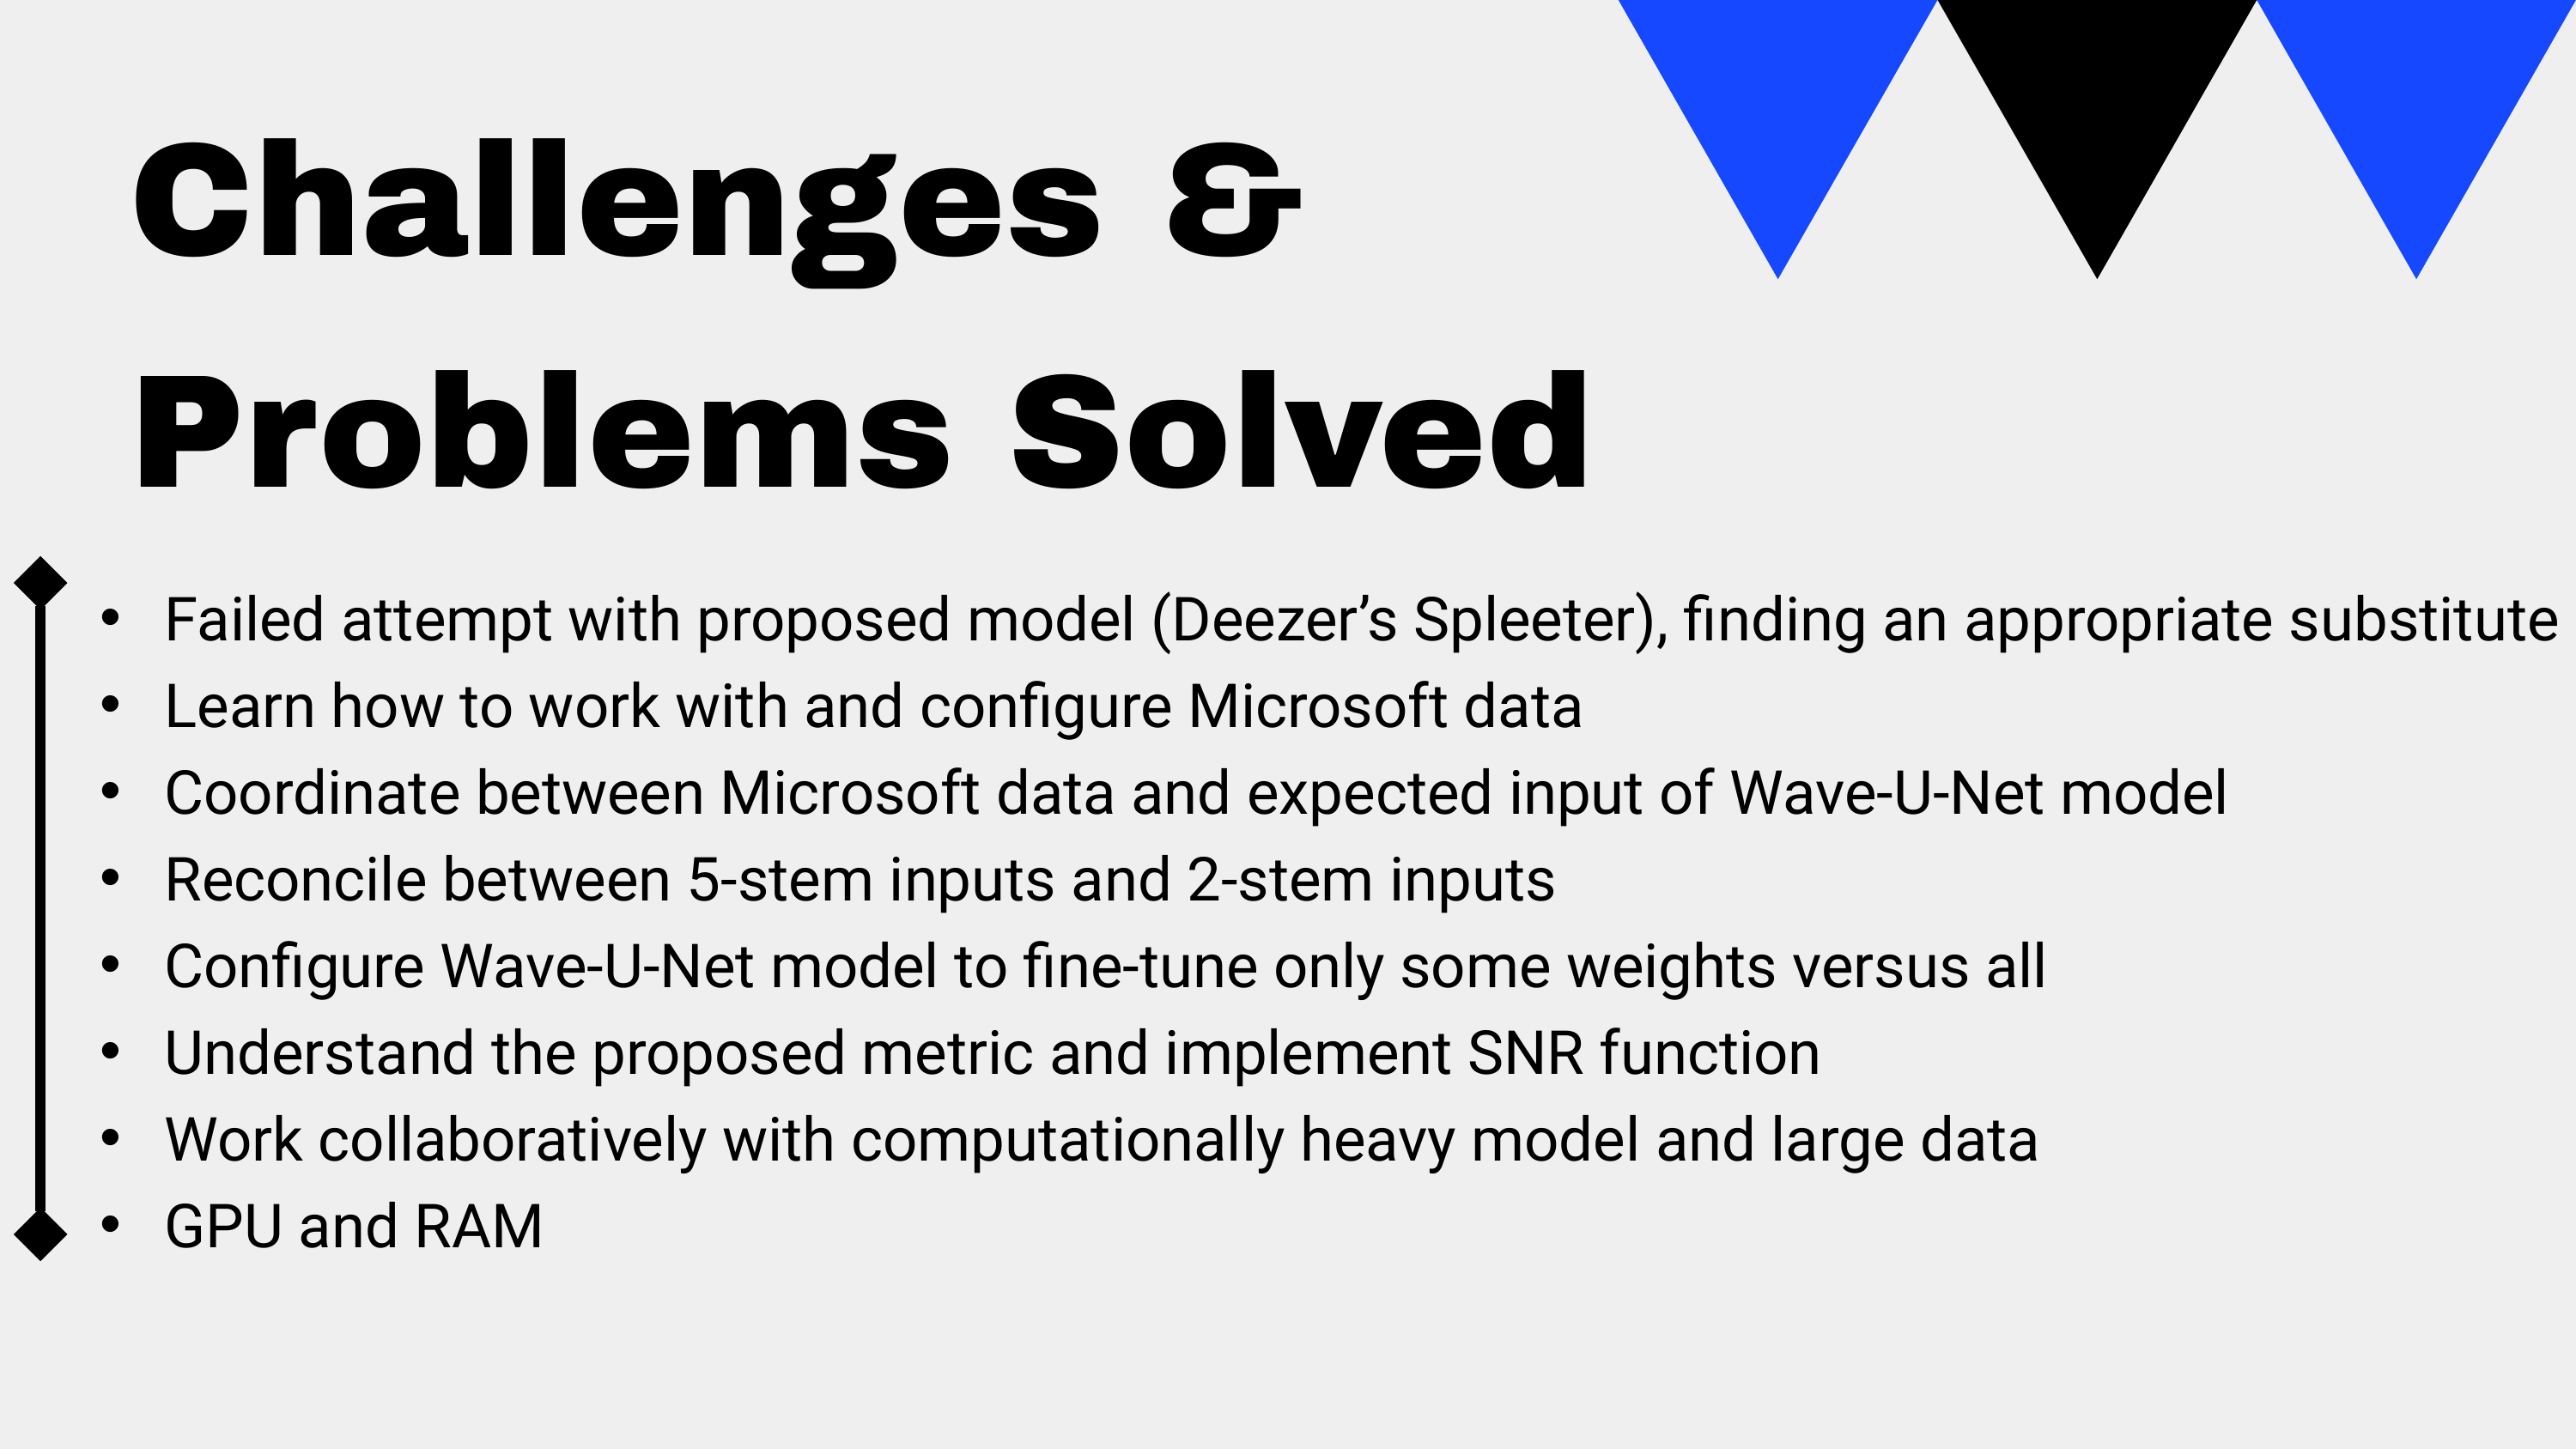

Challenges & Problems Solved
Failed attempt with proposed model (Deezer’s Spleeter), finding an appropriate substitute
Learn how to work with and configure Microsoft data
Coordinate between Microsoft data and expected input of Wave-U-Net model
Reconcile between 5-stem inputs and 2-stem inputs
Configure Wave-U-Net model to fine-tune only some weights versus all
Understand the proposed metric and implement SNR function
Work collaboratively with computationally heavy model and large data
GPU and RAM